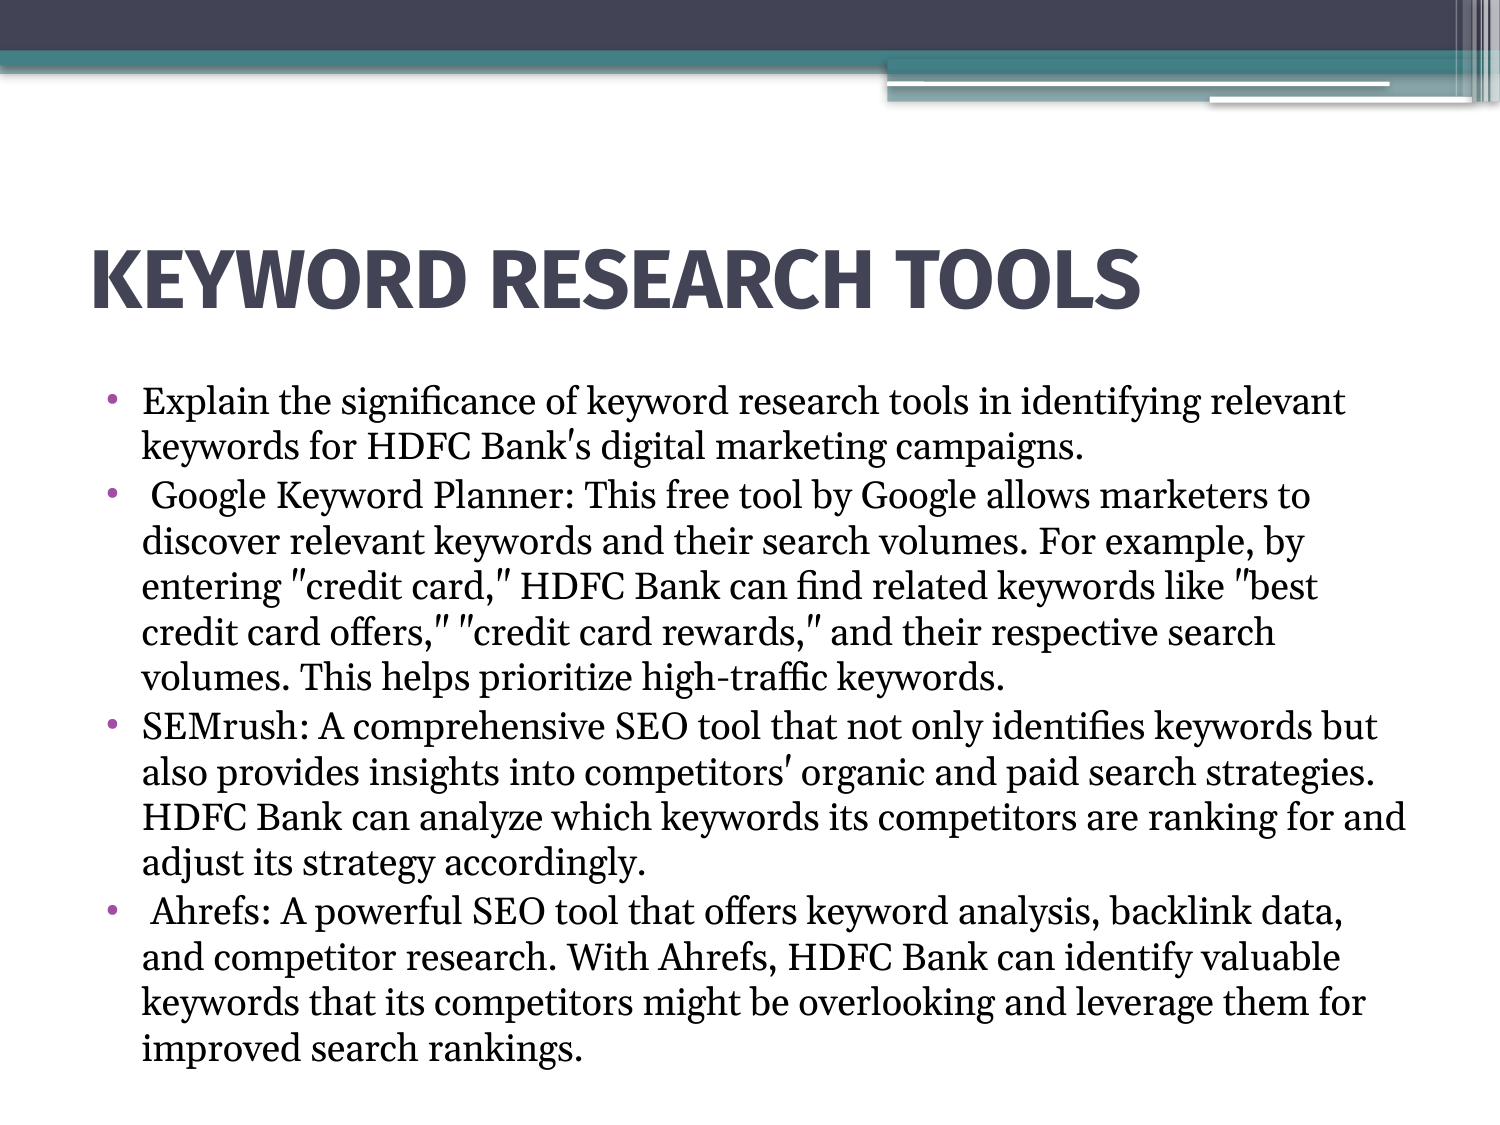

# KEYWORD RESEARCH TOOLS
Explain the significance of keyword research tools in identifying relevant keywords for HDFC Bank's digital marketing campaigns.
 Google Keyword Planner: This free tool by Google allows marketers to discover relevant keywords and their search volumes. For example, by entering "credit card," HDFC Bank can find related keywords like "best credit card offers," "credit card rewards," and their respective search volumes. This helps prioritize high-traffic keywords.
SEMrush: A comprehensive SEO tool that not only identifies keywords but also provides insights into competitors' organic and paid search strategies. HDFC Bank can analyze which keywords its competitors are ranking for and adjust its strategy accordingly.
 Ahrefs: A powerful SEO tool that offers keyword analysis, backlink data, and competitor research. With Ahrefs, HDFC Bank can identify valuable keywords that its competitors might be overlooking and leverage them for improved search rankings.